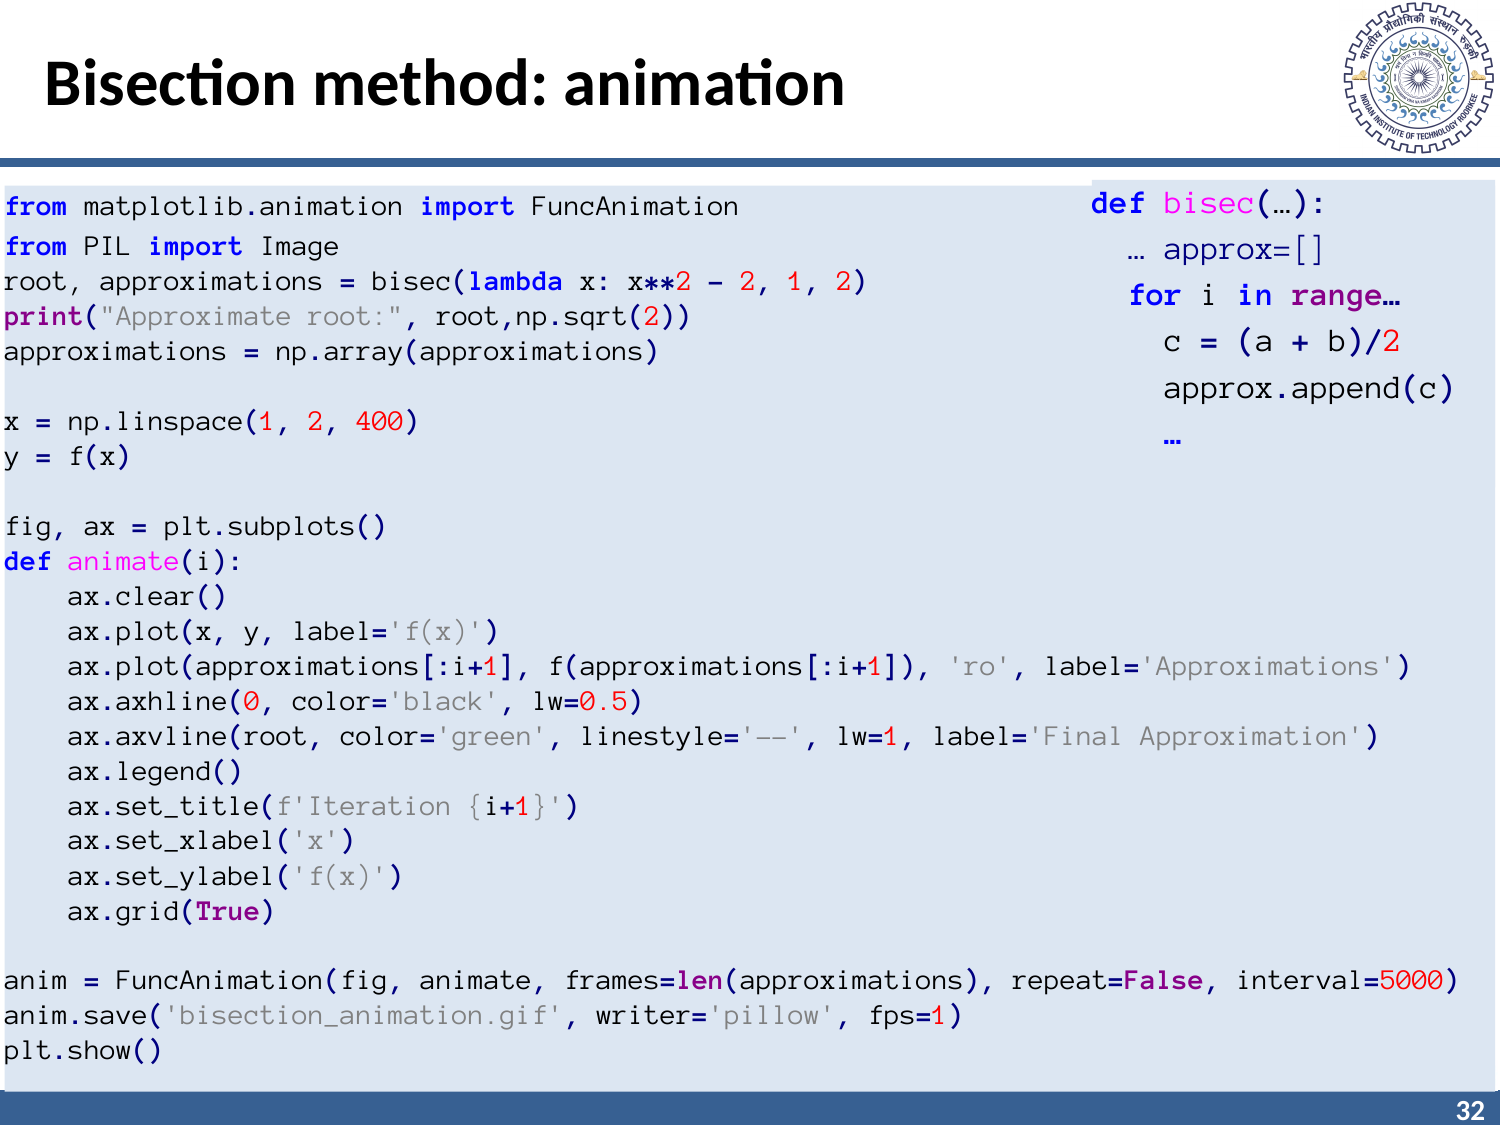

# Bisection method: animation
def bisec(…):
  … approx=[]
  for i in range…
    c = (a + b)/2
    approx.append(c)
    …
from matplotlib.animation import FuncAnimation
from PIL import Image
root, approximations = bisec(lambda x: x**2 - 2, 1, 2)
print("Approximate root:", root,np.sqrt(2))
approximations = np.array(approximations)

x = np.linspace(1, 2, 400)
y = f(x)

fig, ax = plt.subplots()
def animate(i):
    ax.clear()
    ax.plot(x, y, label='f(x)')
    ax.plot(approximations[:i+1], f(approximations[:i+1]), 'ro', label='Approximations')
    ax.axhline(0, color='black', lw=0.5)
    ax.axvline(root, color='green', linestyle='--', lw=1, label='Final Approximation')
    ax.legend()
    ax.set_title(f'Iteration {i+1}')
    ax.set_xlabel('x')
    ax.set_ylabel('f(x)')
    ax.grid(True)

anim = FuncAnimation(fig, animate, frames=len(approximations), repeat=False, interval=5000)
anim.save('bisection_animation.gif', writer='pillow', fps=1)
plt.show()